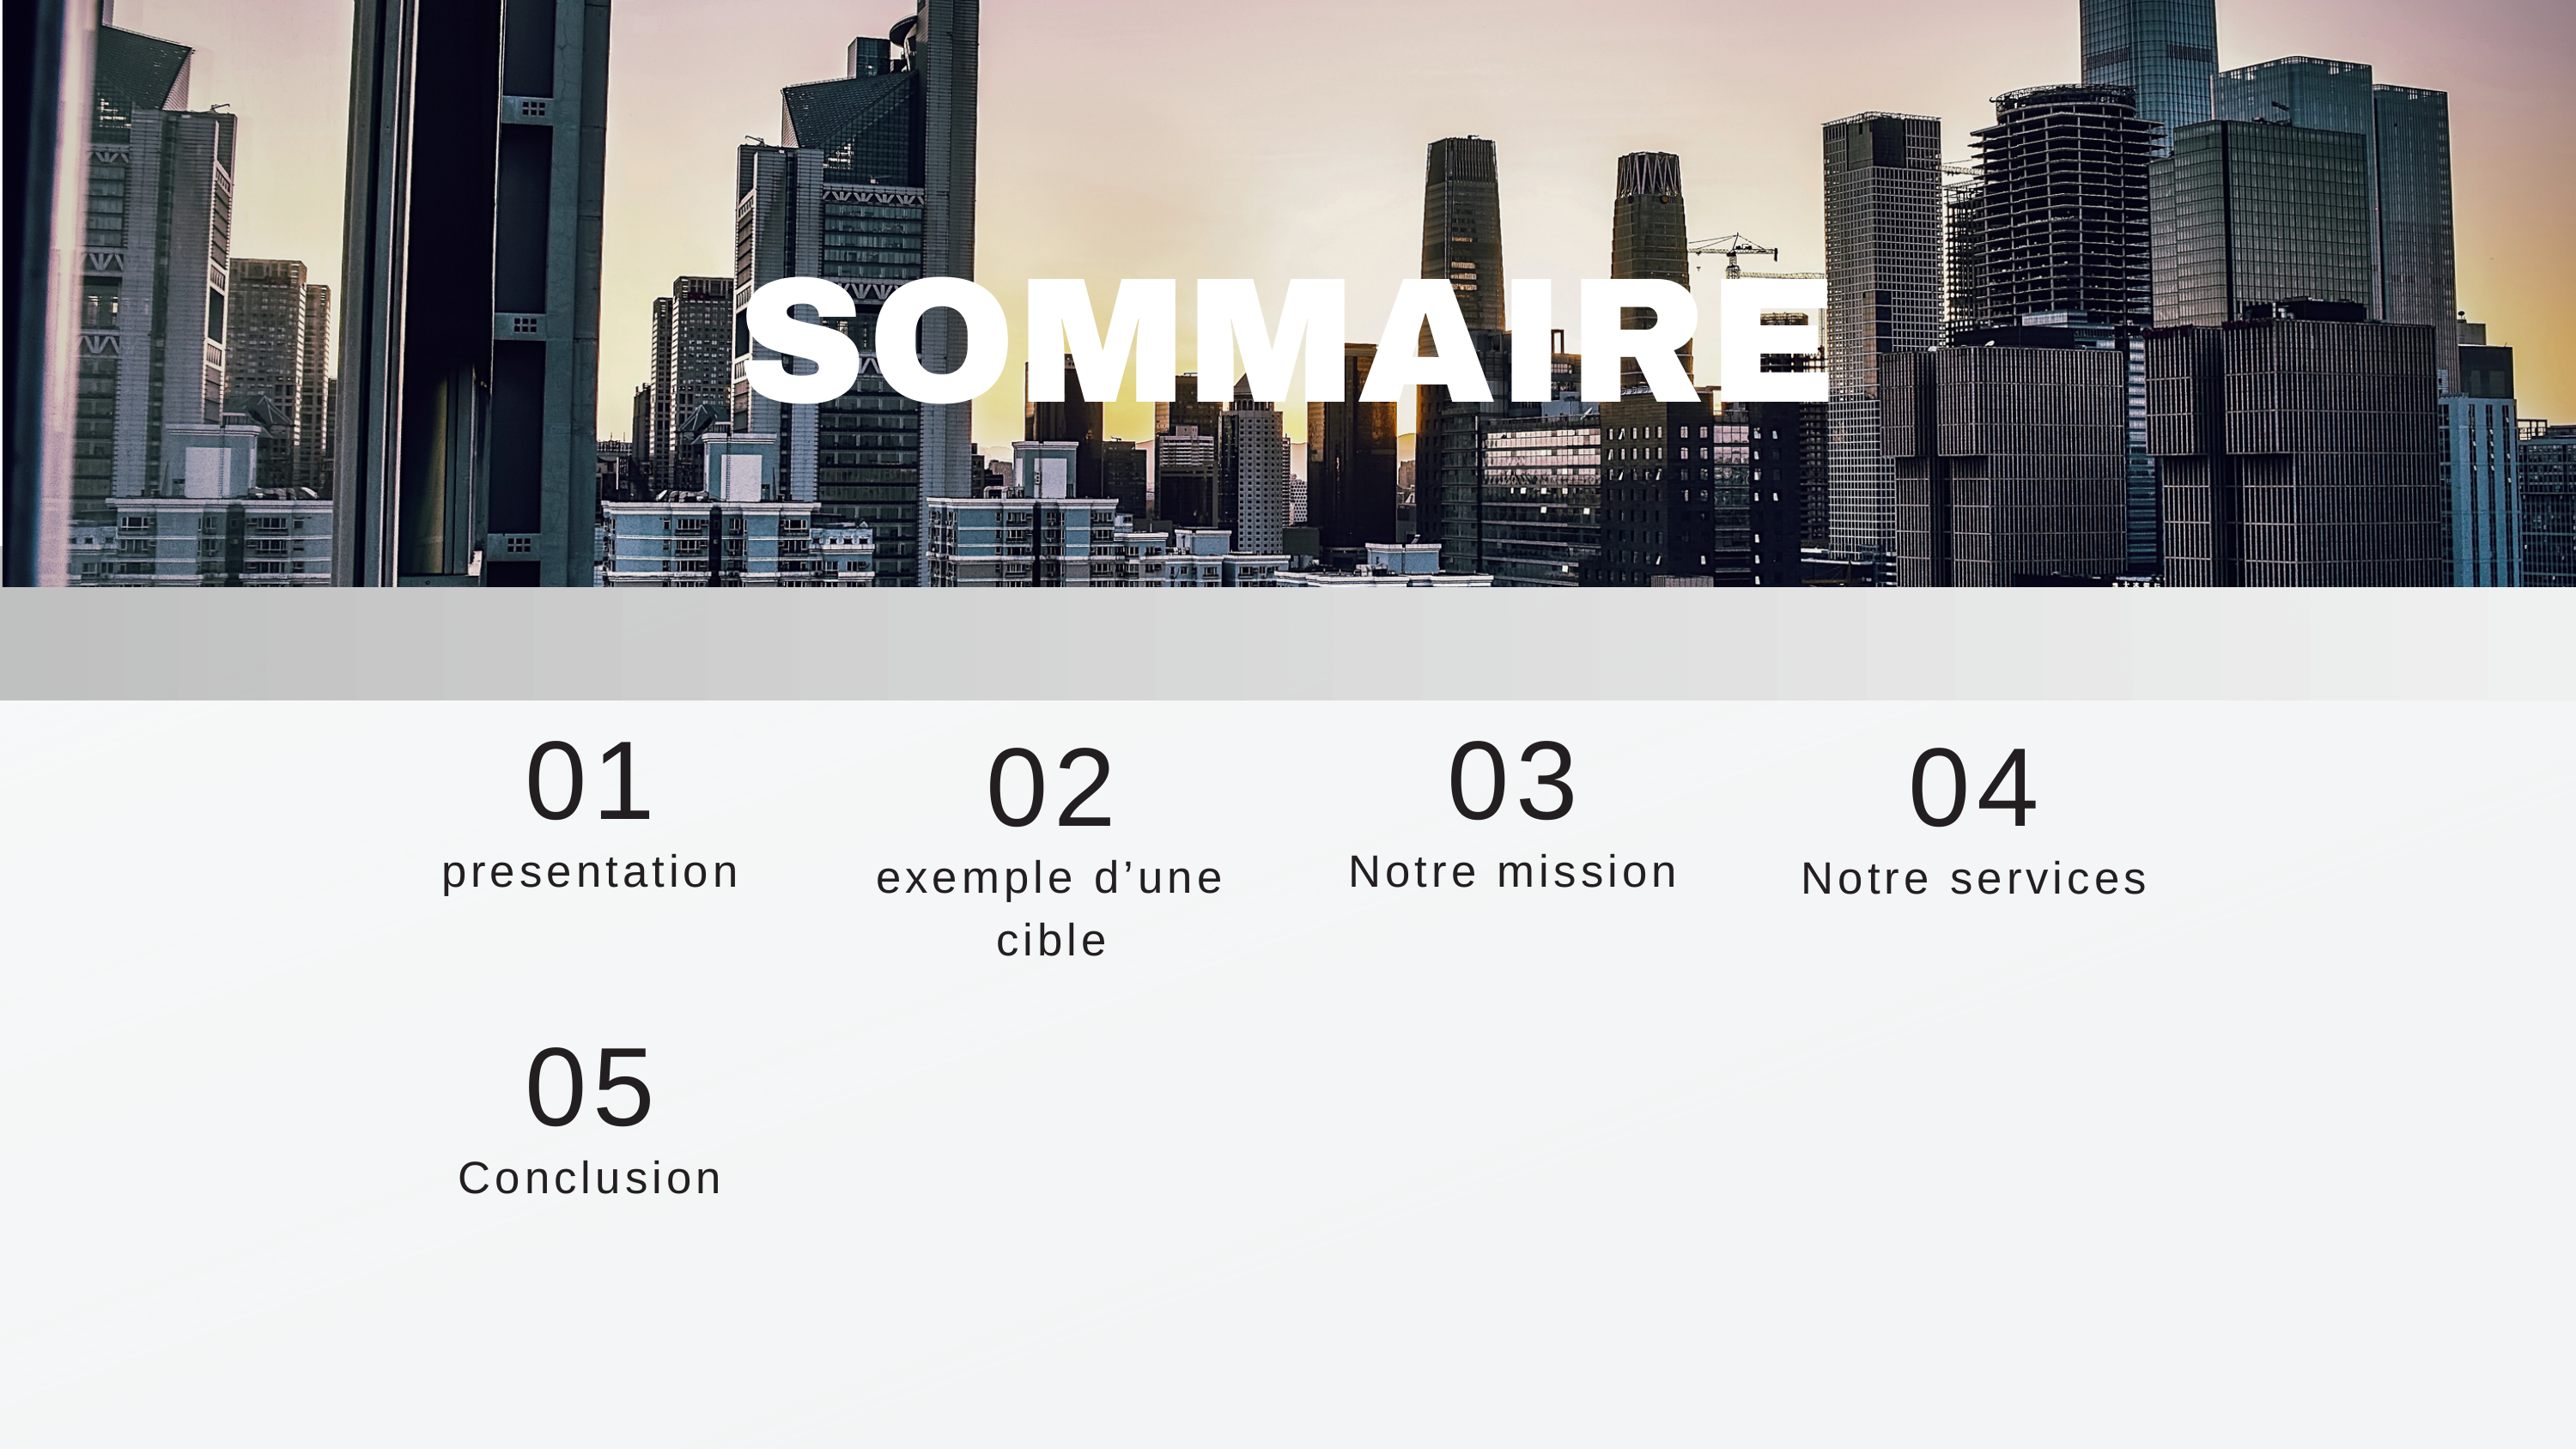

SOMMAIRE
01
03
02
04
presentation
Notre mission
exemple d’une cible
Notre services
05
Conclusion